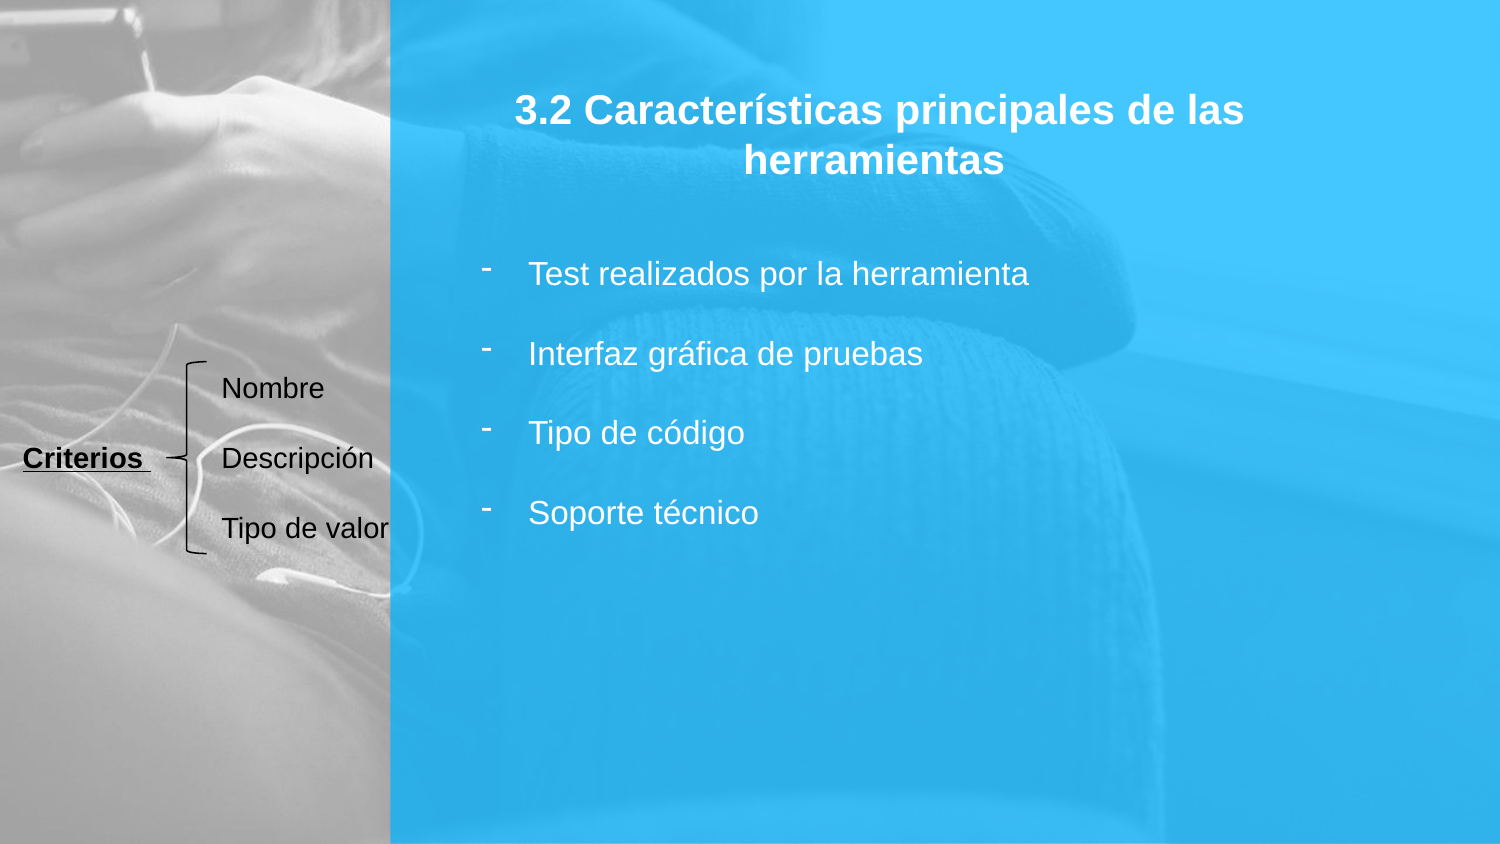

# 3.2 Características principales de las herramientas
Test realizados por la herramienta
Interfaz gráfica de pruebas
Tipo de código
Soporte técnico

Nombre

Descripción

Tipo de valor
Criterios